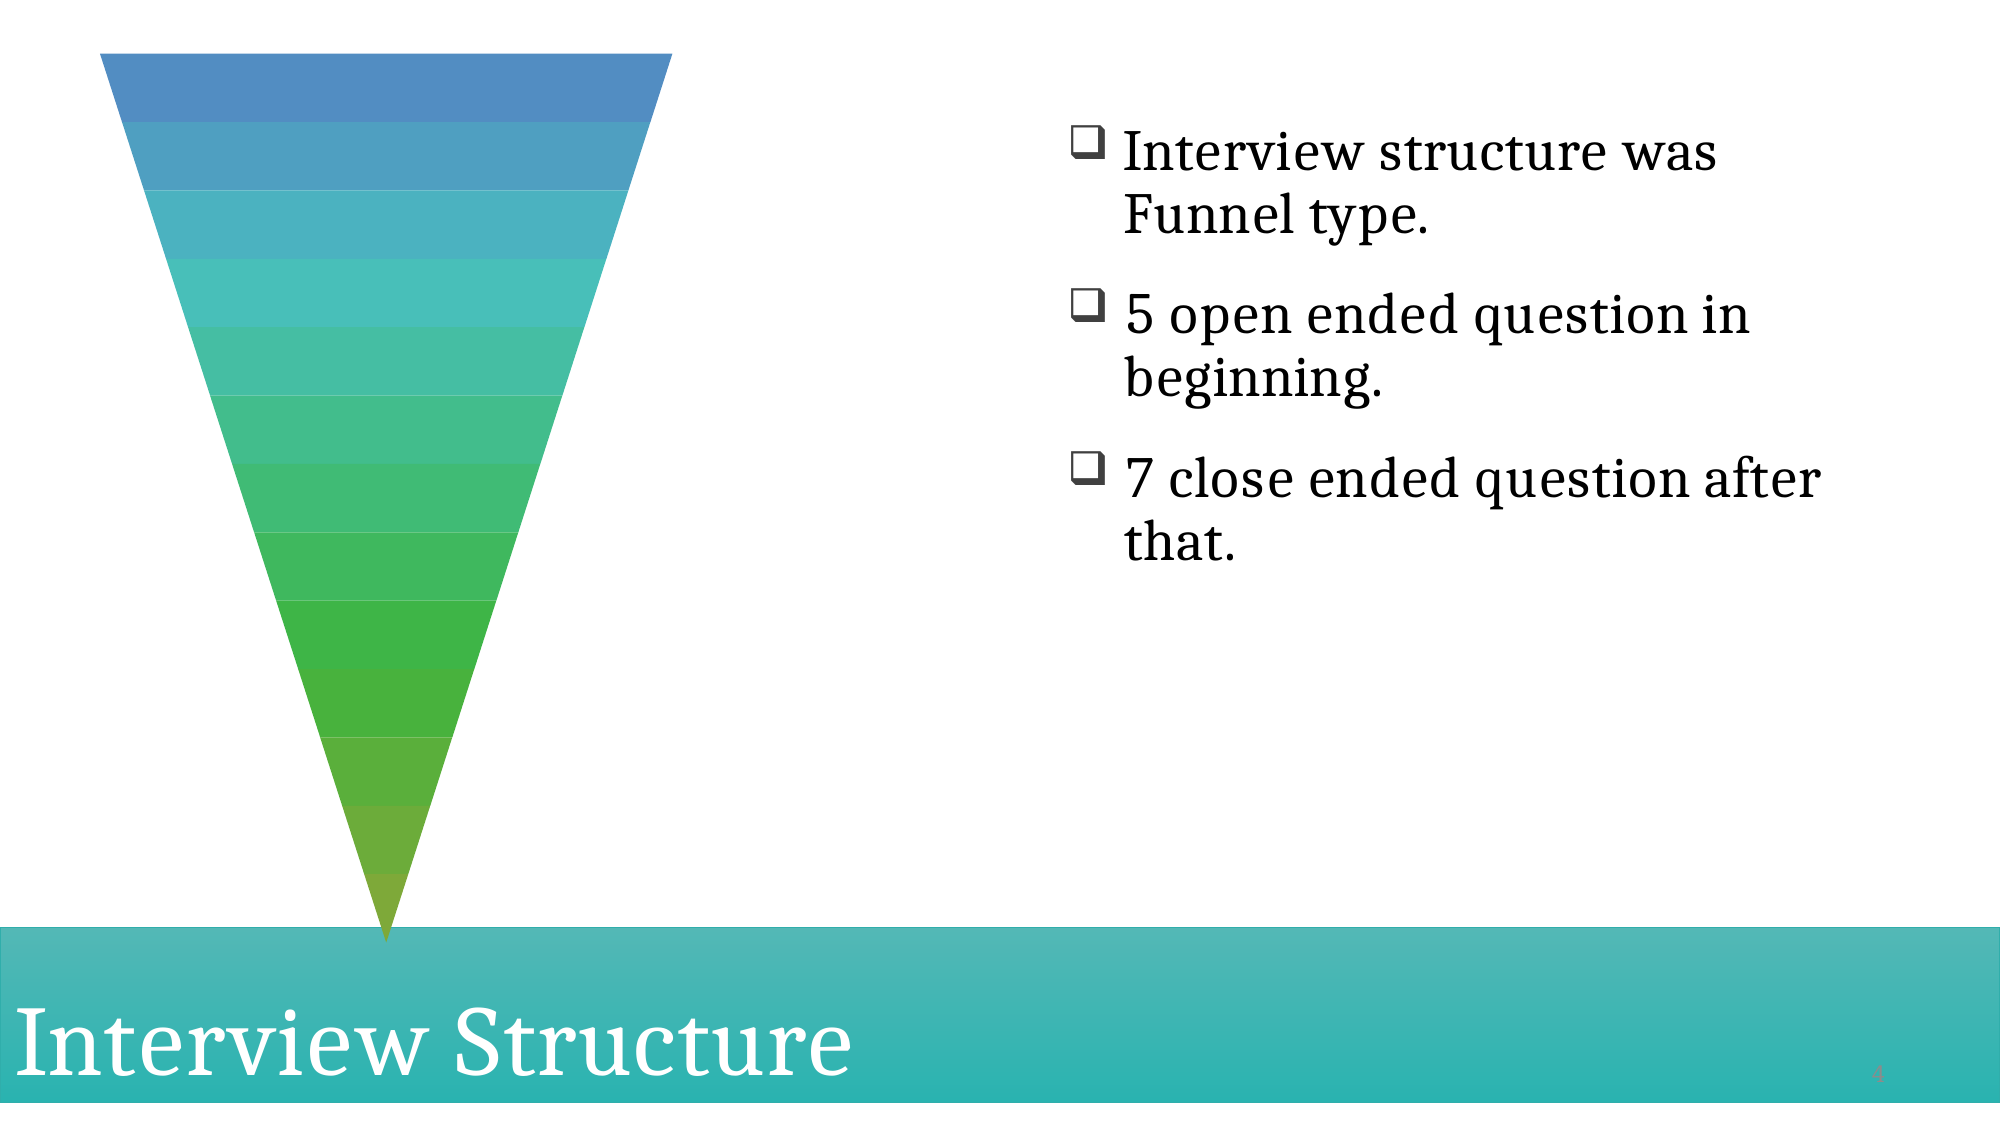

Interview structure was Funnel type.
5 open ended question in beginning.
7 close ended question after that.

# Interview Structure
4
10 December 2016